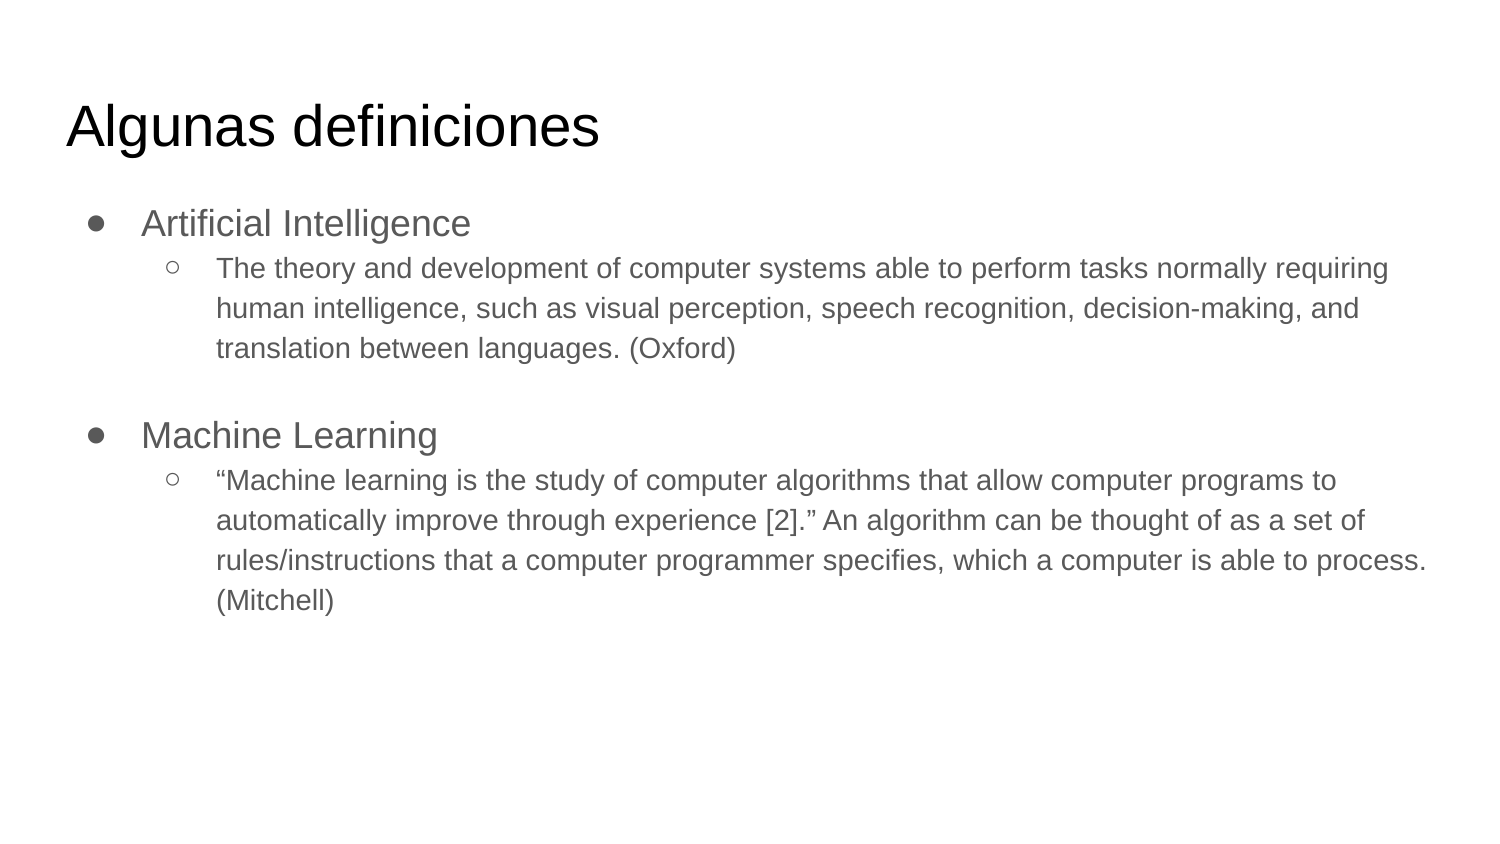

# Algunas definiciones
Artificial Intelligence
The theory and development of computer systems able to perform tasks normally requiring human intelligence, such as visual perception, speech recognition, decision-making, and translation between languages. (Oxford)
Machine Learning
“Machine learning is the study of computer algorithms that allow computer programs to automatically improve through experience [2].” An algorithm can be thought of as a set of rules/instructions that a computer programmer specifies, which a computer is able to process. (Mitchell)
Data Science